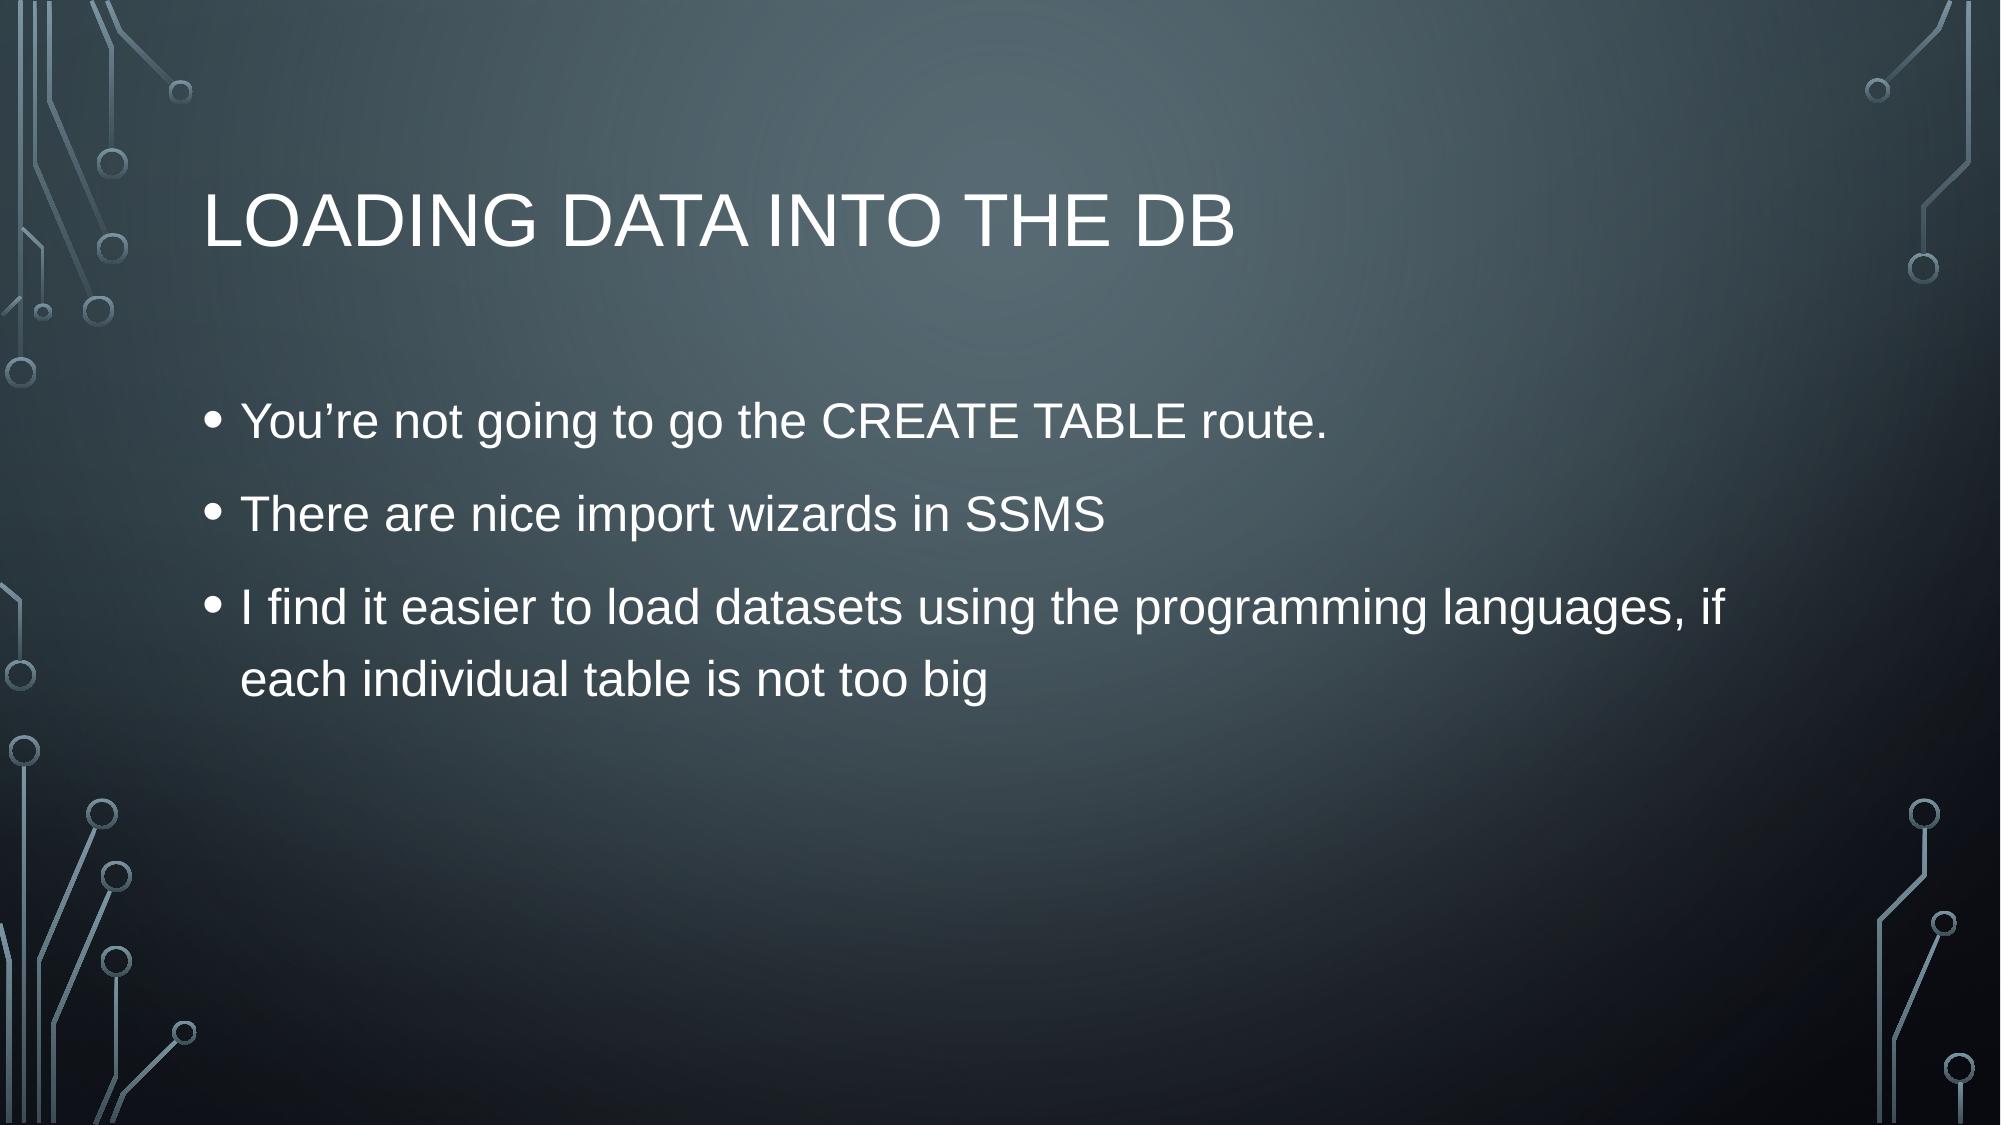

# Loading data into the db
You’re not going to go the CREATE TABLE route.
There are nice import wizards in SSMS
I find it easier to load datasets using the programming languages, if each individual table is not too big